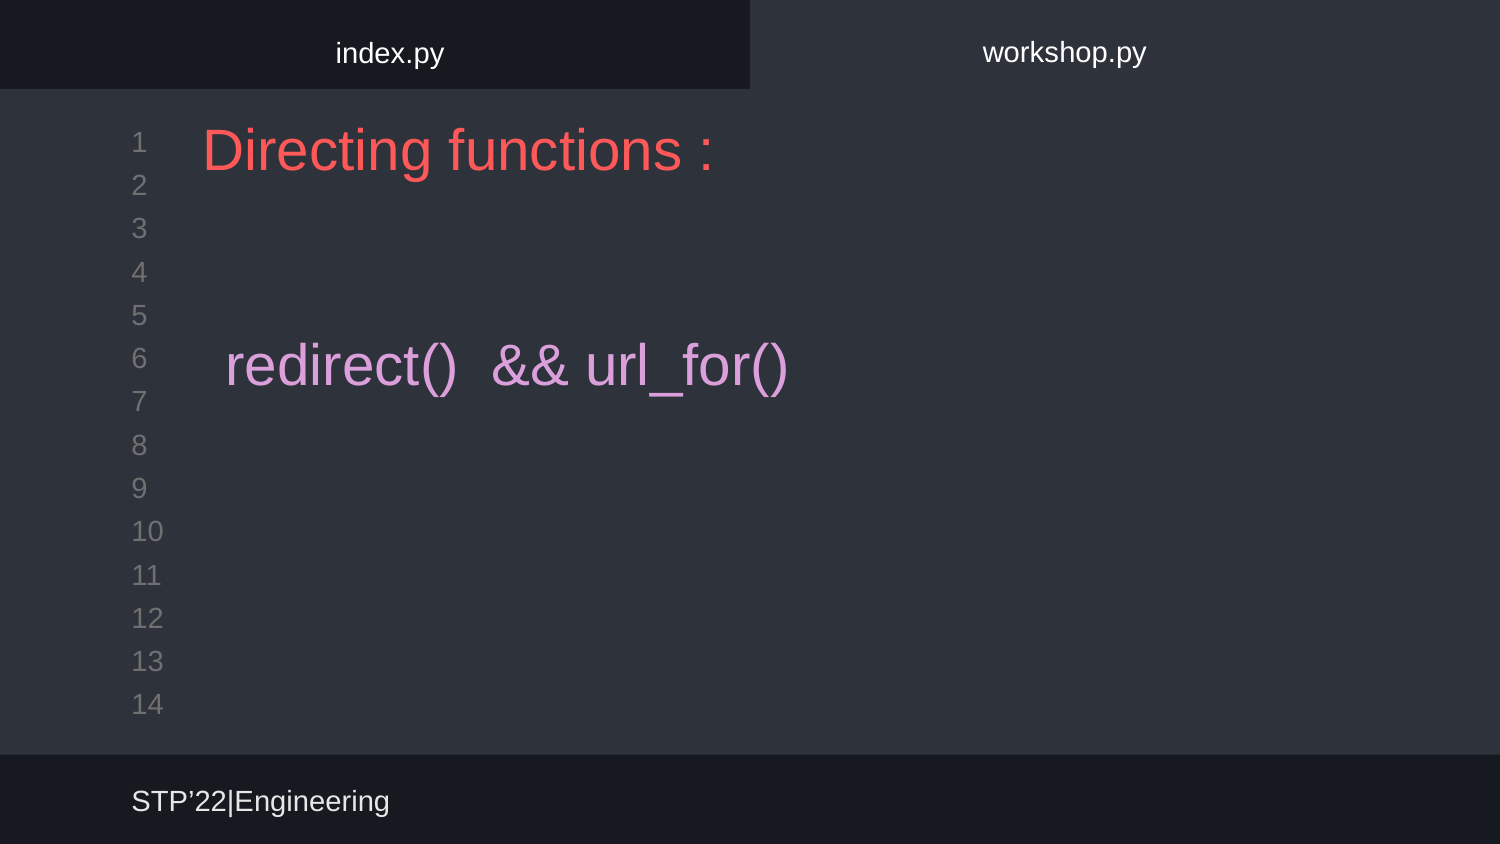

workshop.py
index.py
Directing functions :
redirect()  && url_for()
STP’22|Engineering